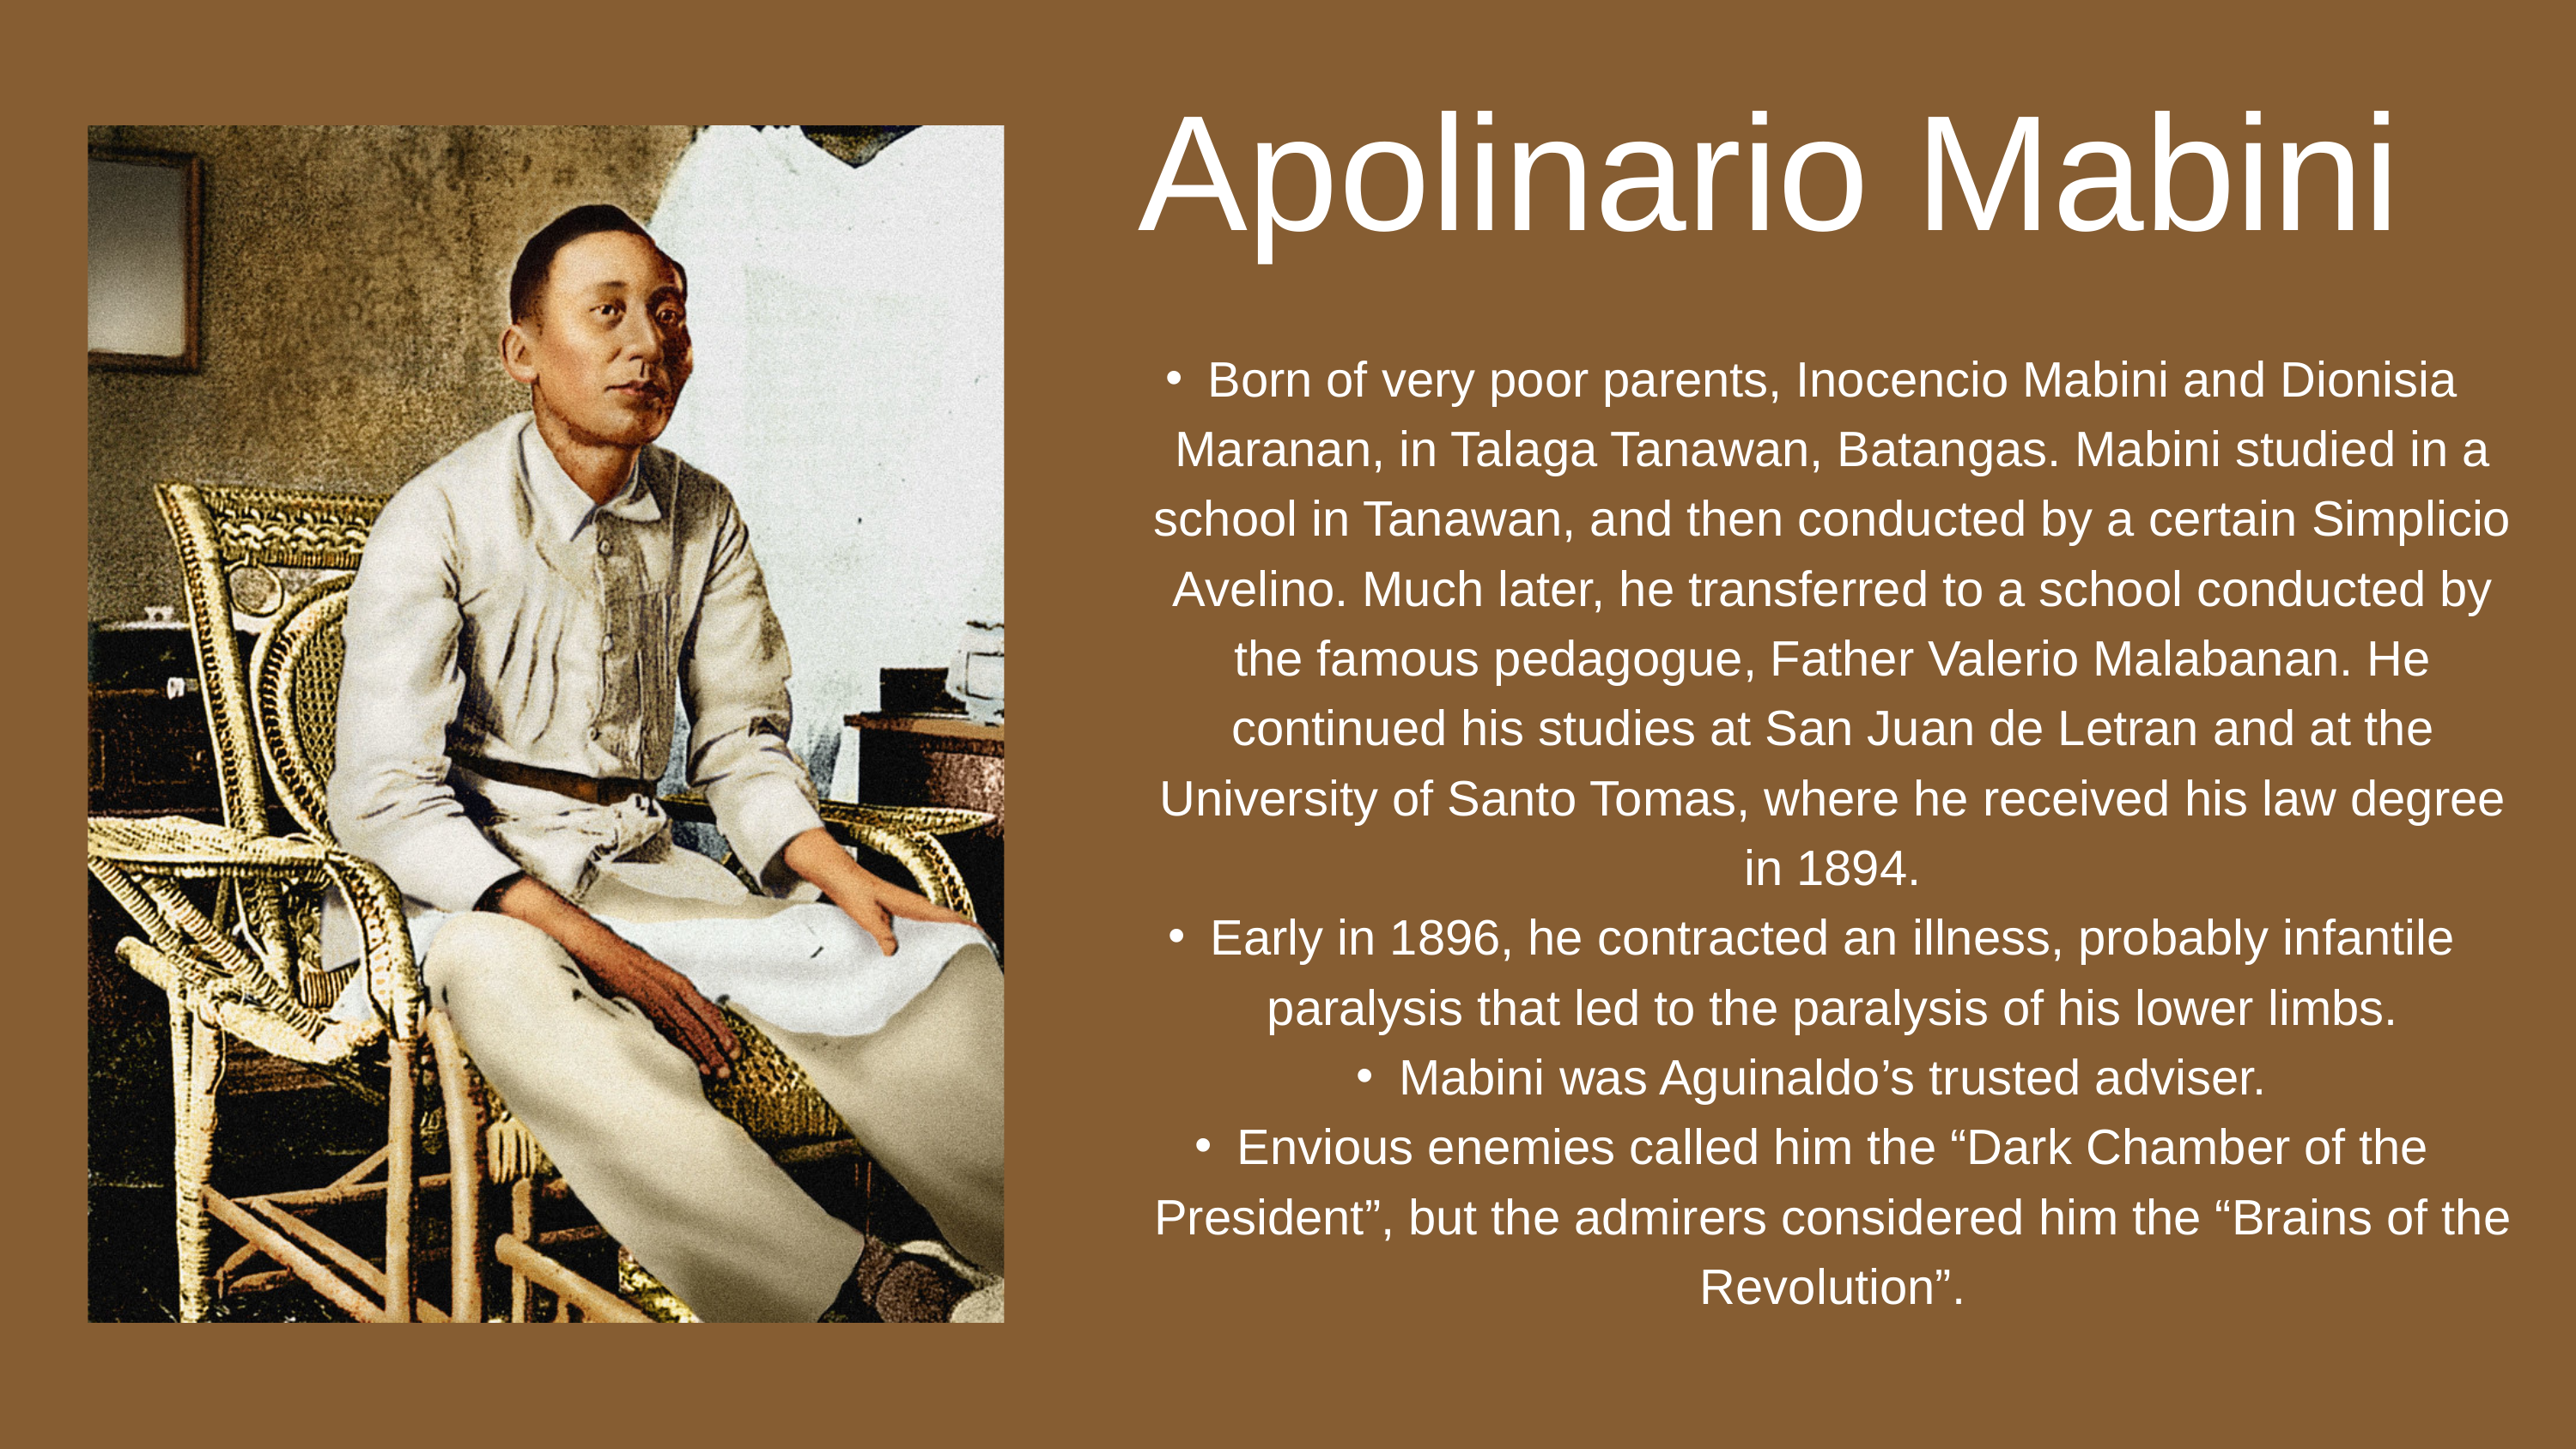

Apolinario Mabini

Born of very poor parents, Inocencio Mabini and Dionisia Maranan, in Talaga Tanawan, Batangas. Mabini studied in a school in Tanawan, and then conducted by a certain Simplicio Avelino. Much later, he transferred to a school conducted by the famous pedagogue, Father Valerio Malabanan. He continued his studies at San Juan de Letran and at the University of Santo Tomas, where he received his law degree in 1894.
Early in 1896, he contracted an illness, probably infantile paralysis that led to the paralysis of his lower limbs.
Mabini was Aguinaldo’s trusted adviser.
Envious enemies called him the “Dark Chamber of the President”, but the admirers considered him the “Brains of the Revolution”.